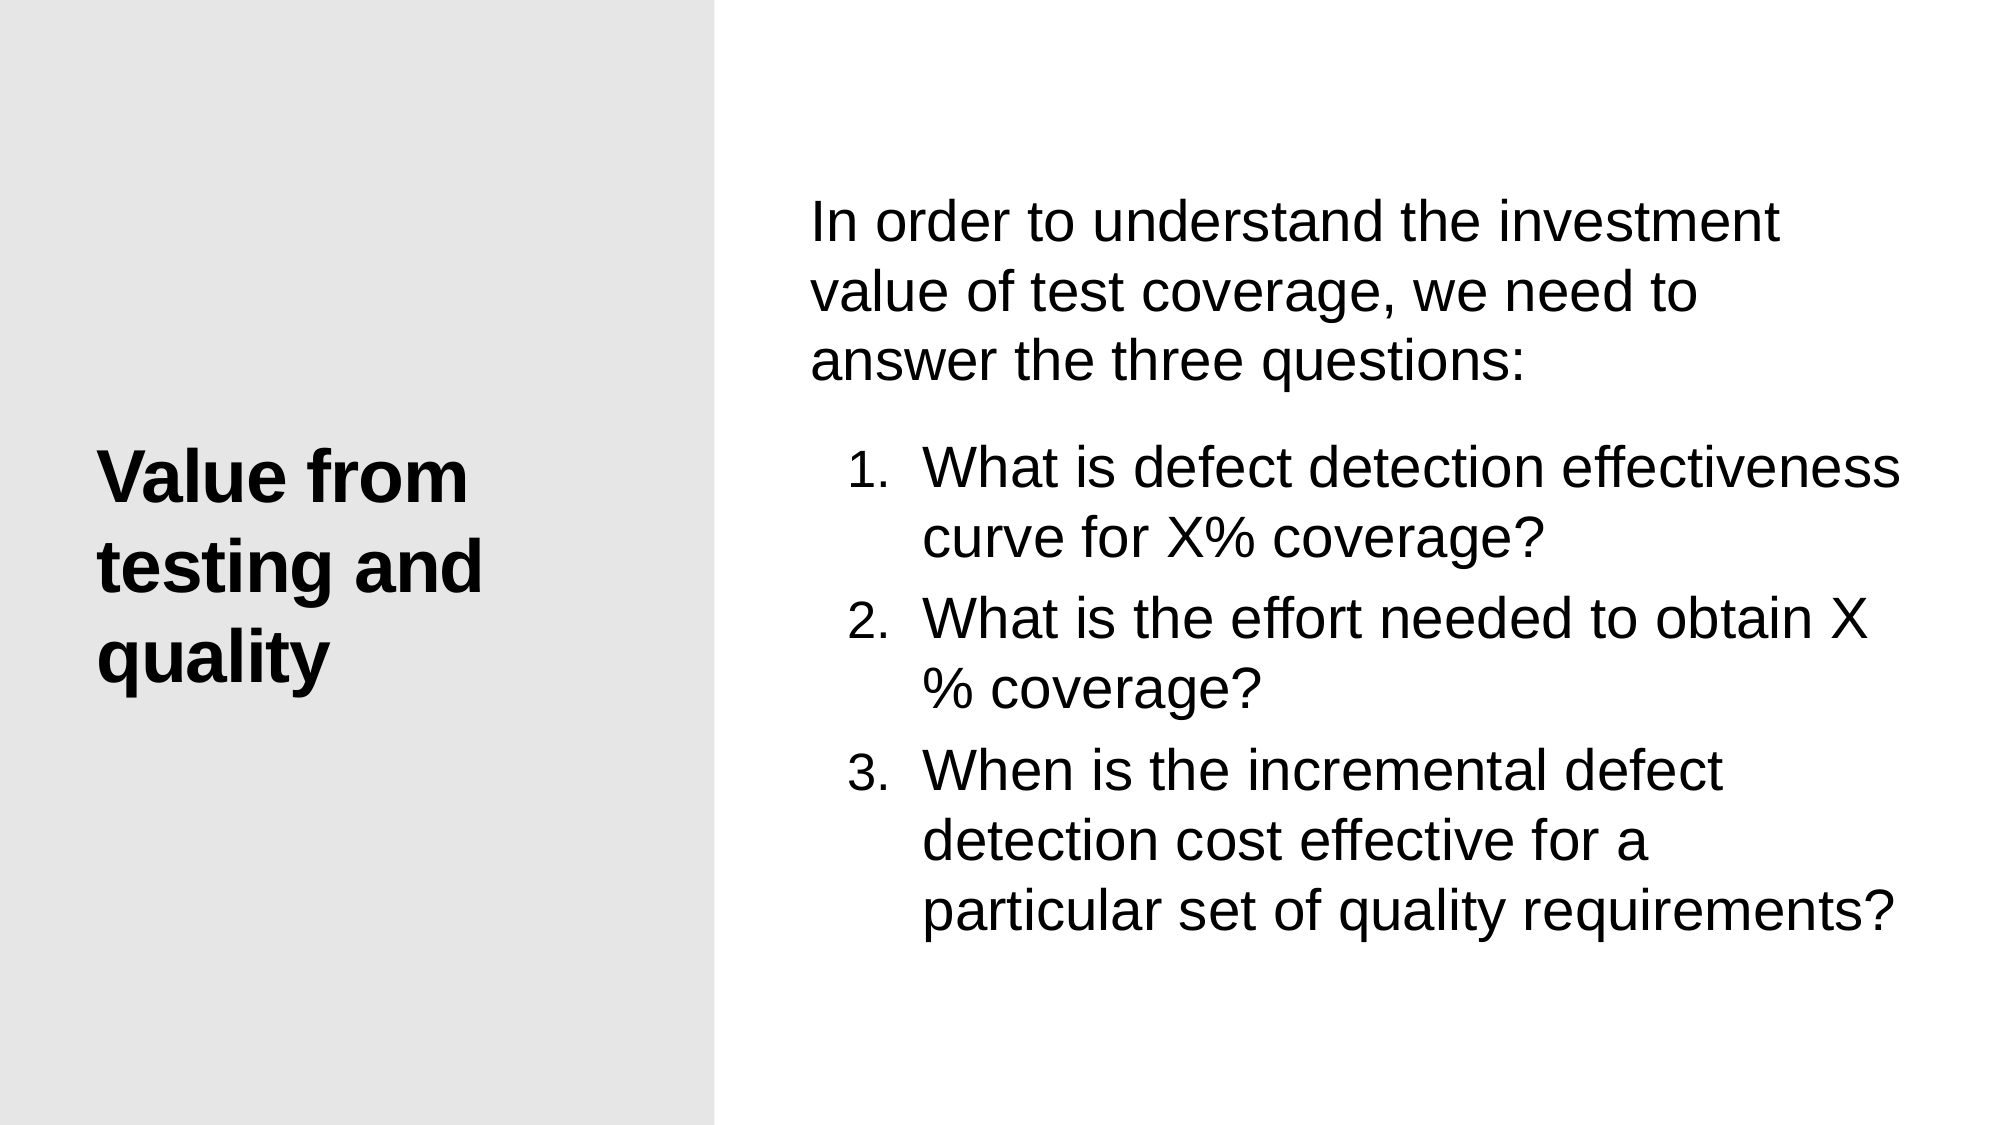

# Value from testing and quality
In order to understand the investment value of test coverage, we need to answer the three questions:
What is defect detection effectiveness curve for X% coverage?
What is the effort needed to obtain X% coverage?
When is the incremental defect detection cost effective for a particular set of quality requirements?